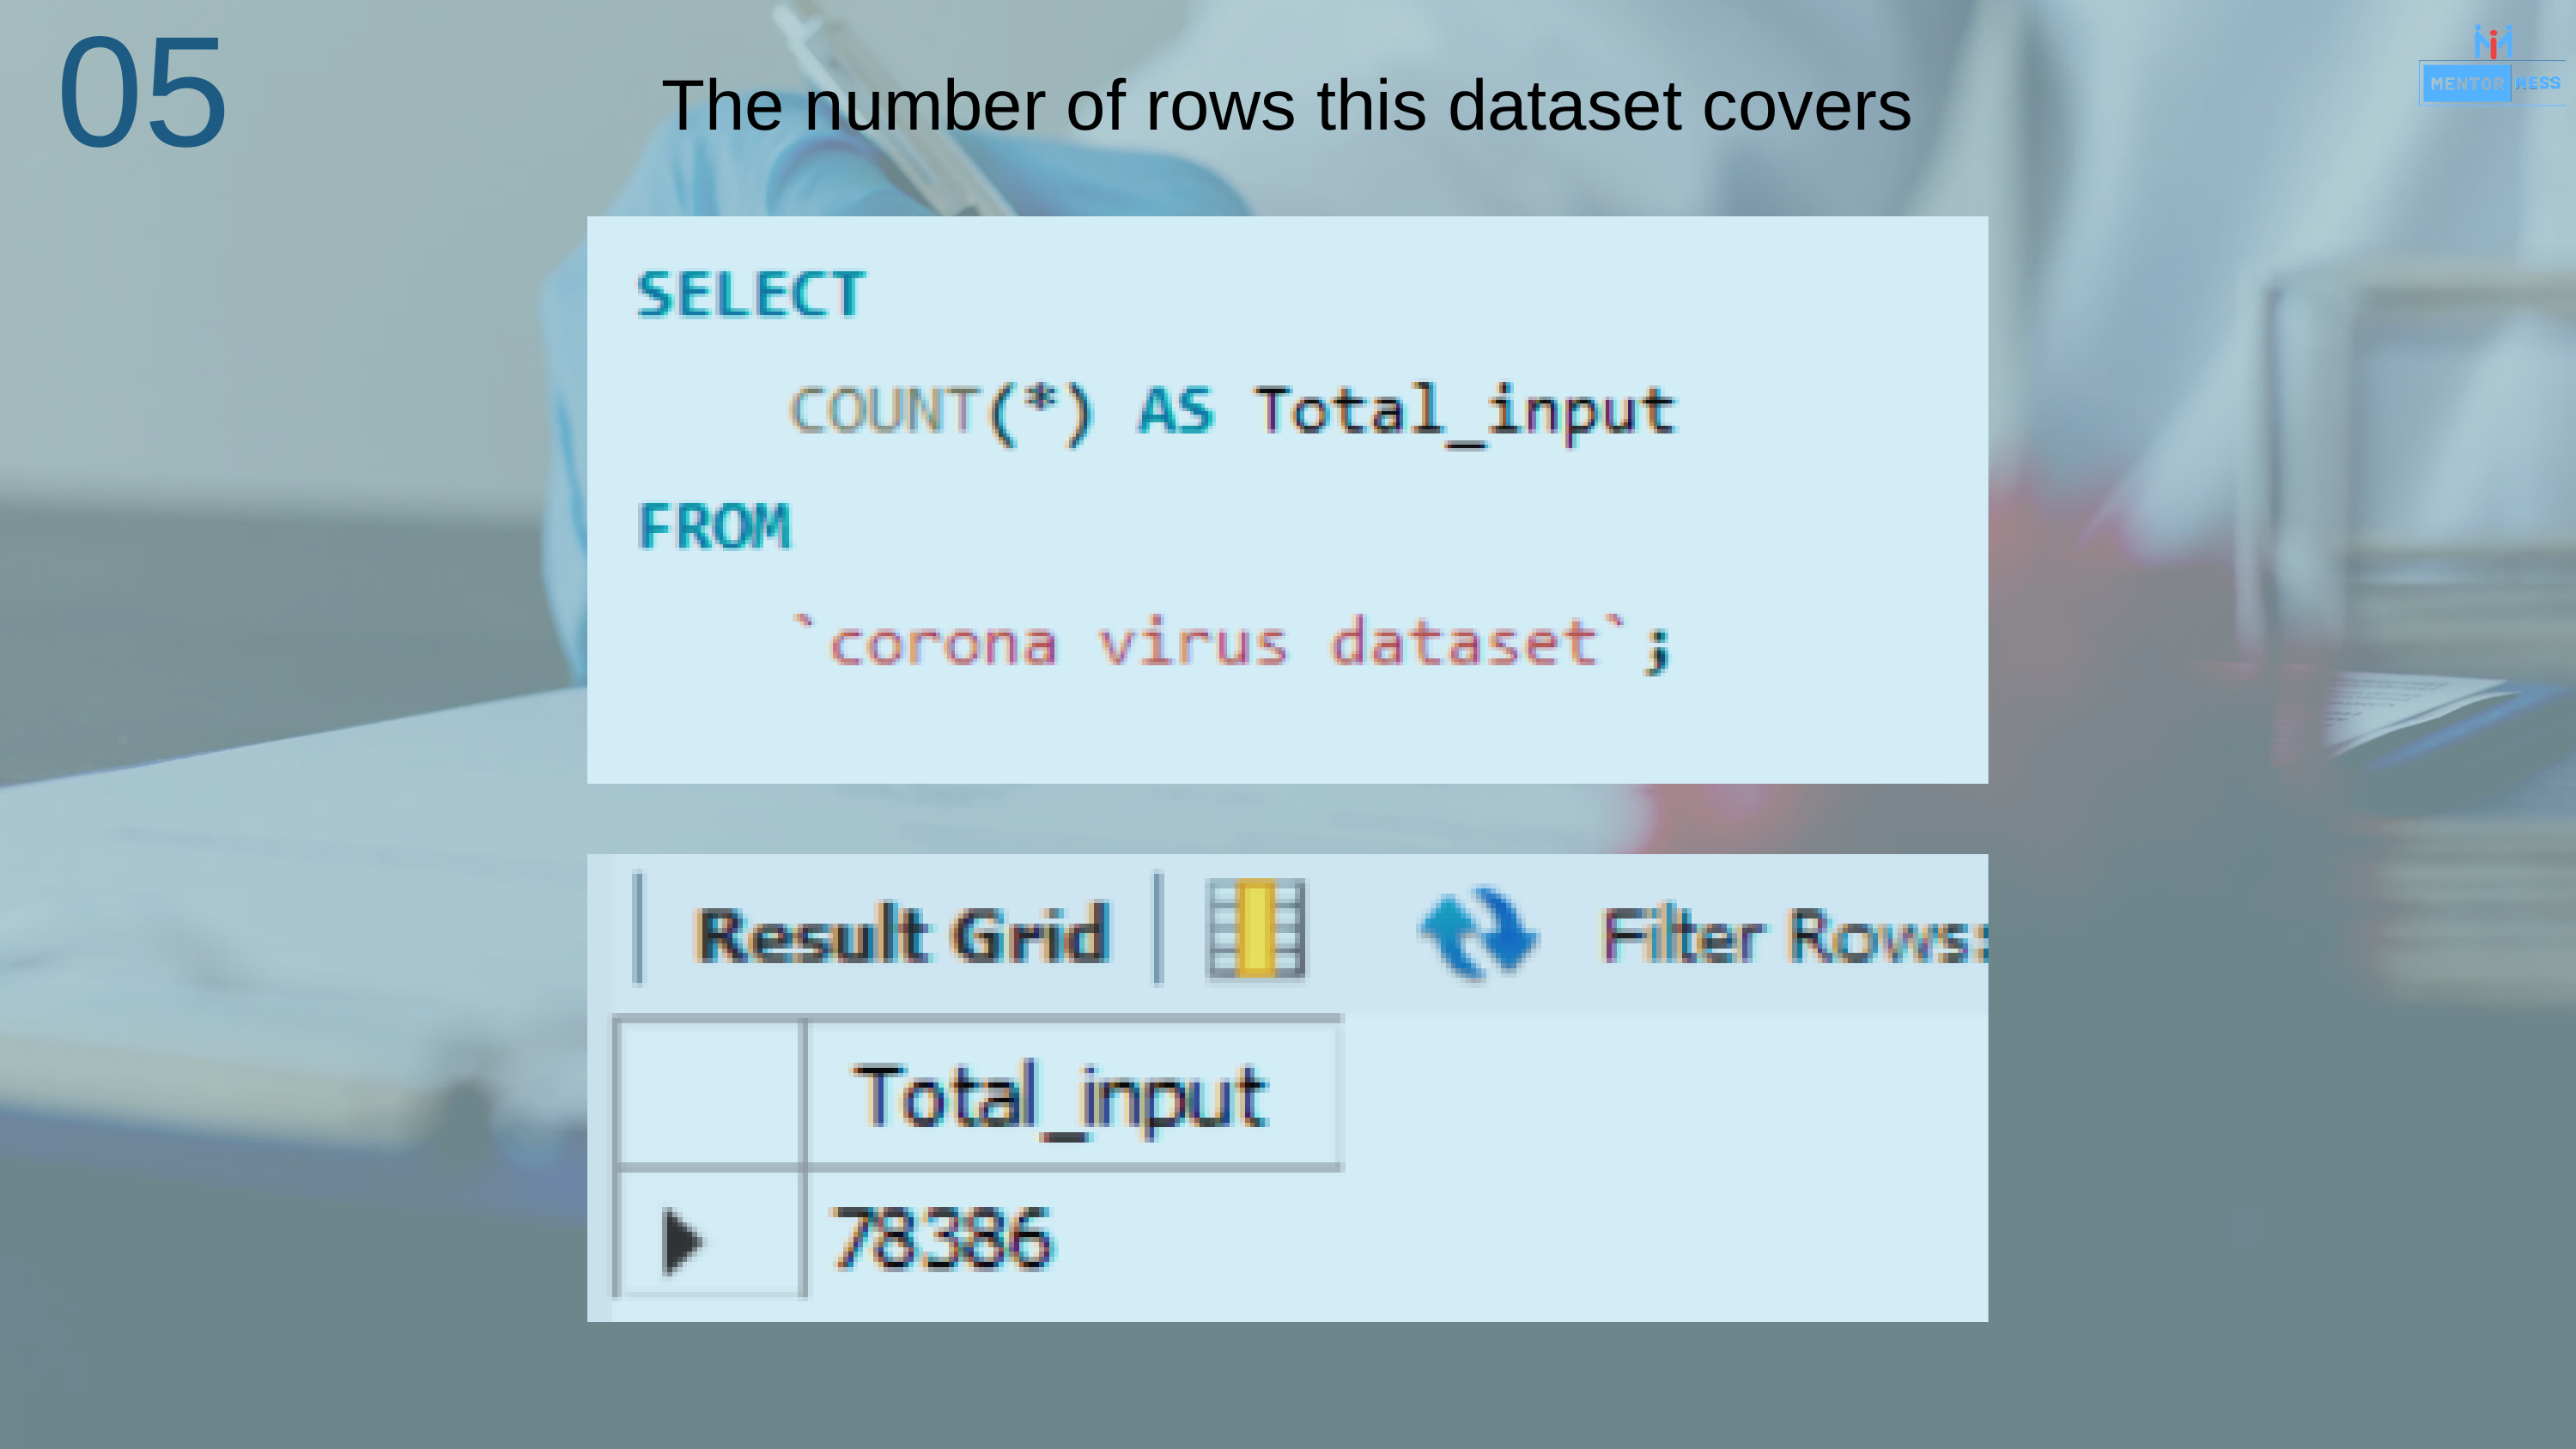

05

The number of rows this dataset covers